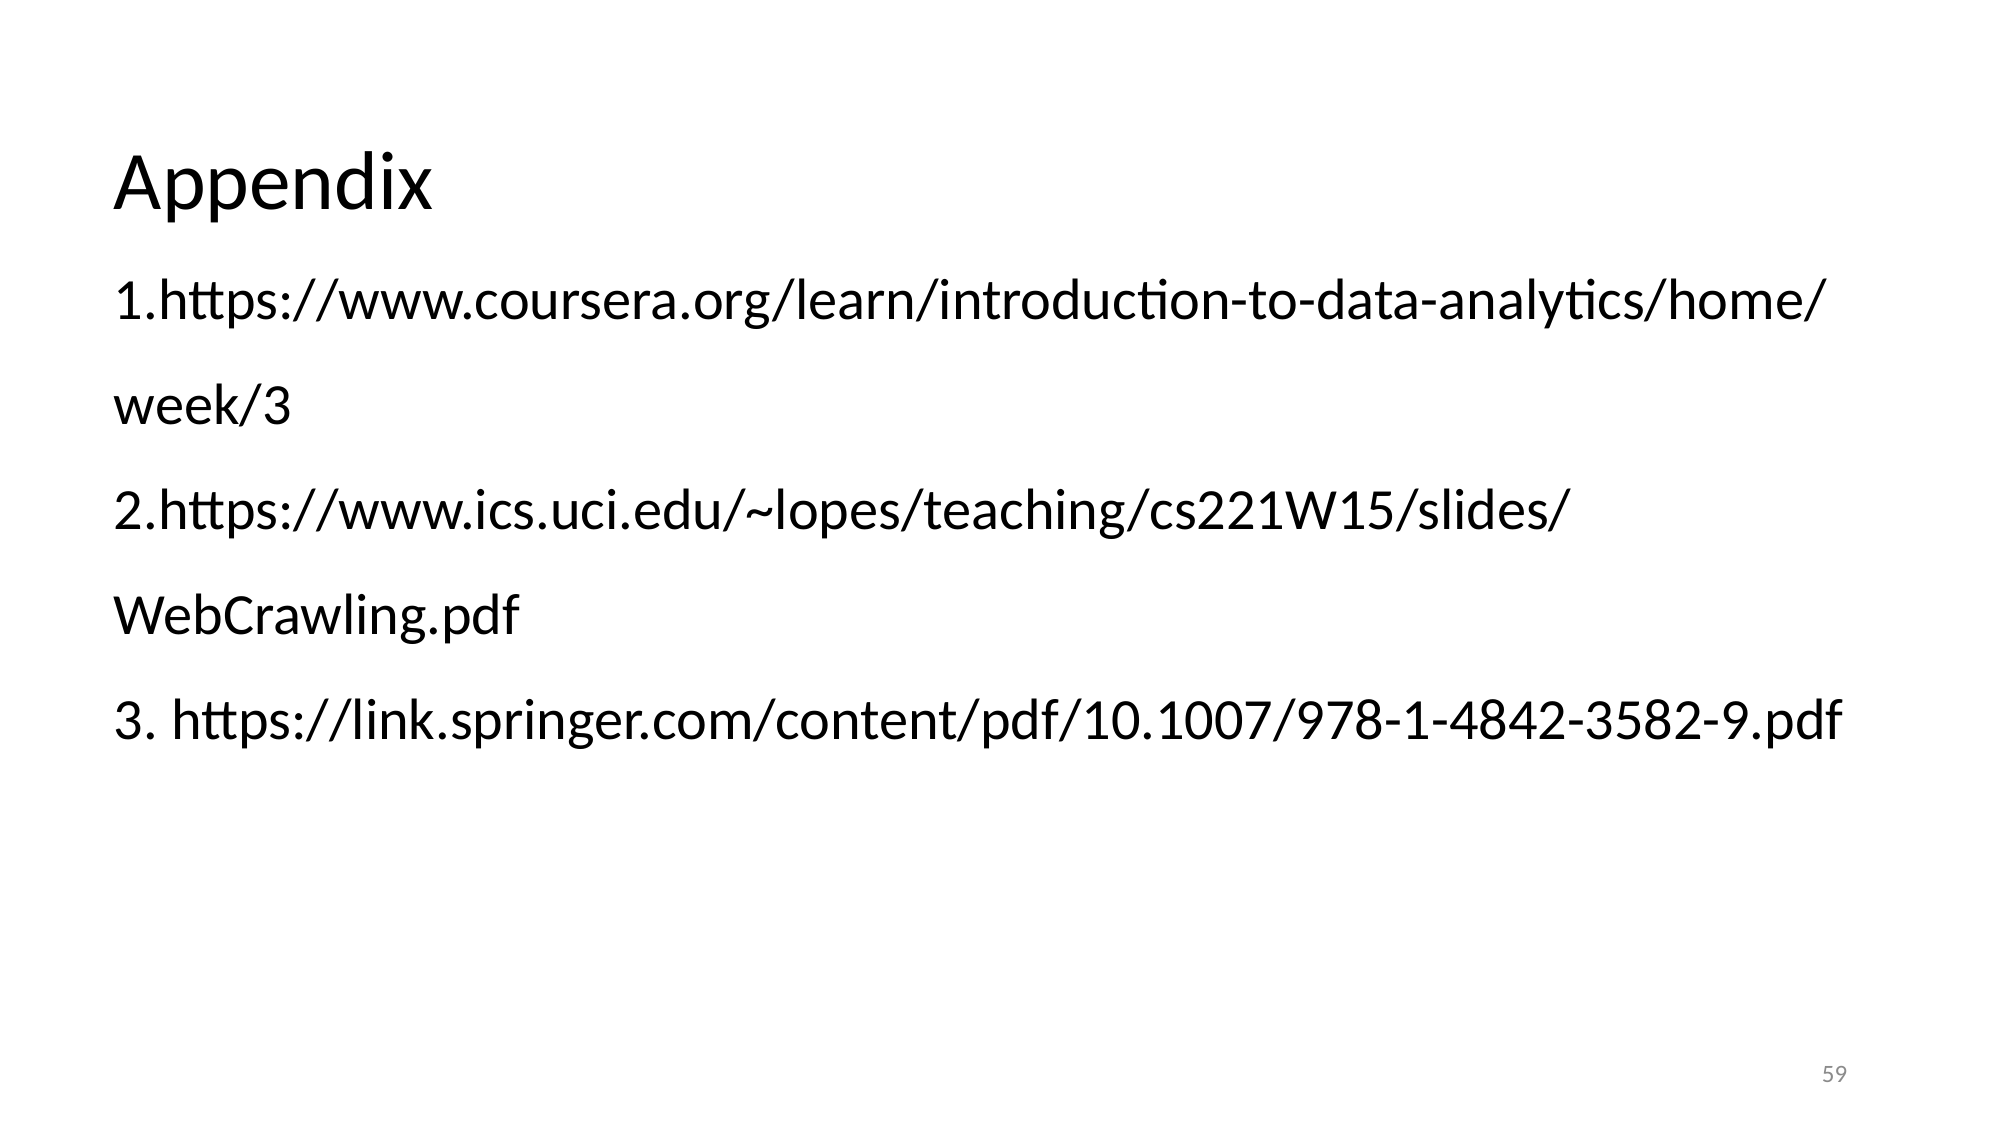

# Appendix 1.https://www.coursera.org/learn/introduction-to-data-analytics/home/week/3 2.https://www.ics.uci.edu/~lopes/teaching/cs221W15/slides/WebCrawling.pdf 3. https://link.springer.com/content/pdf/10.1007/978-1-4842-3582-9.pdf
59